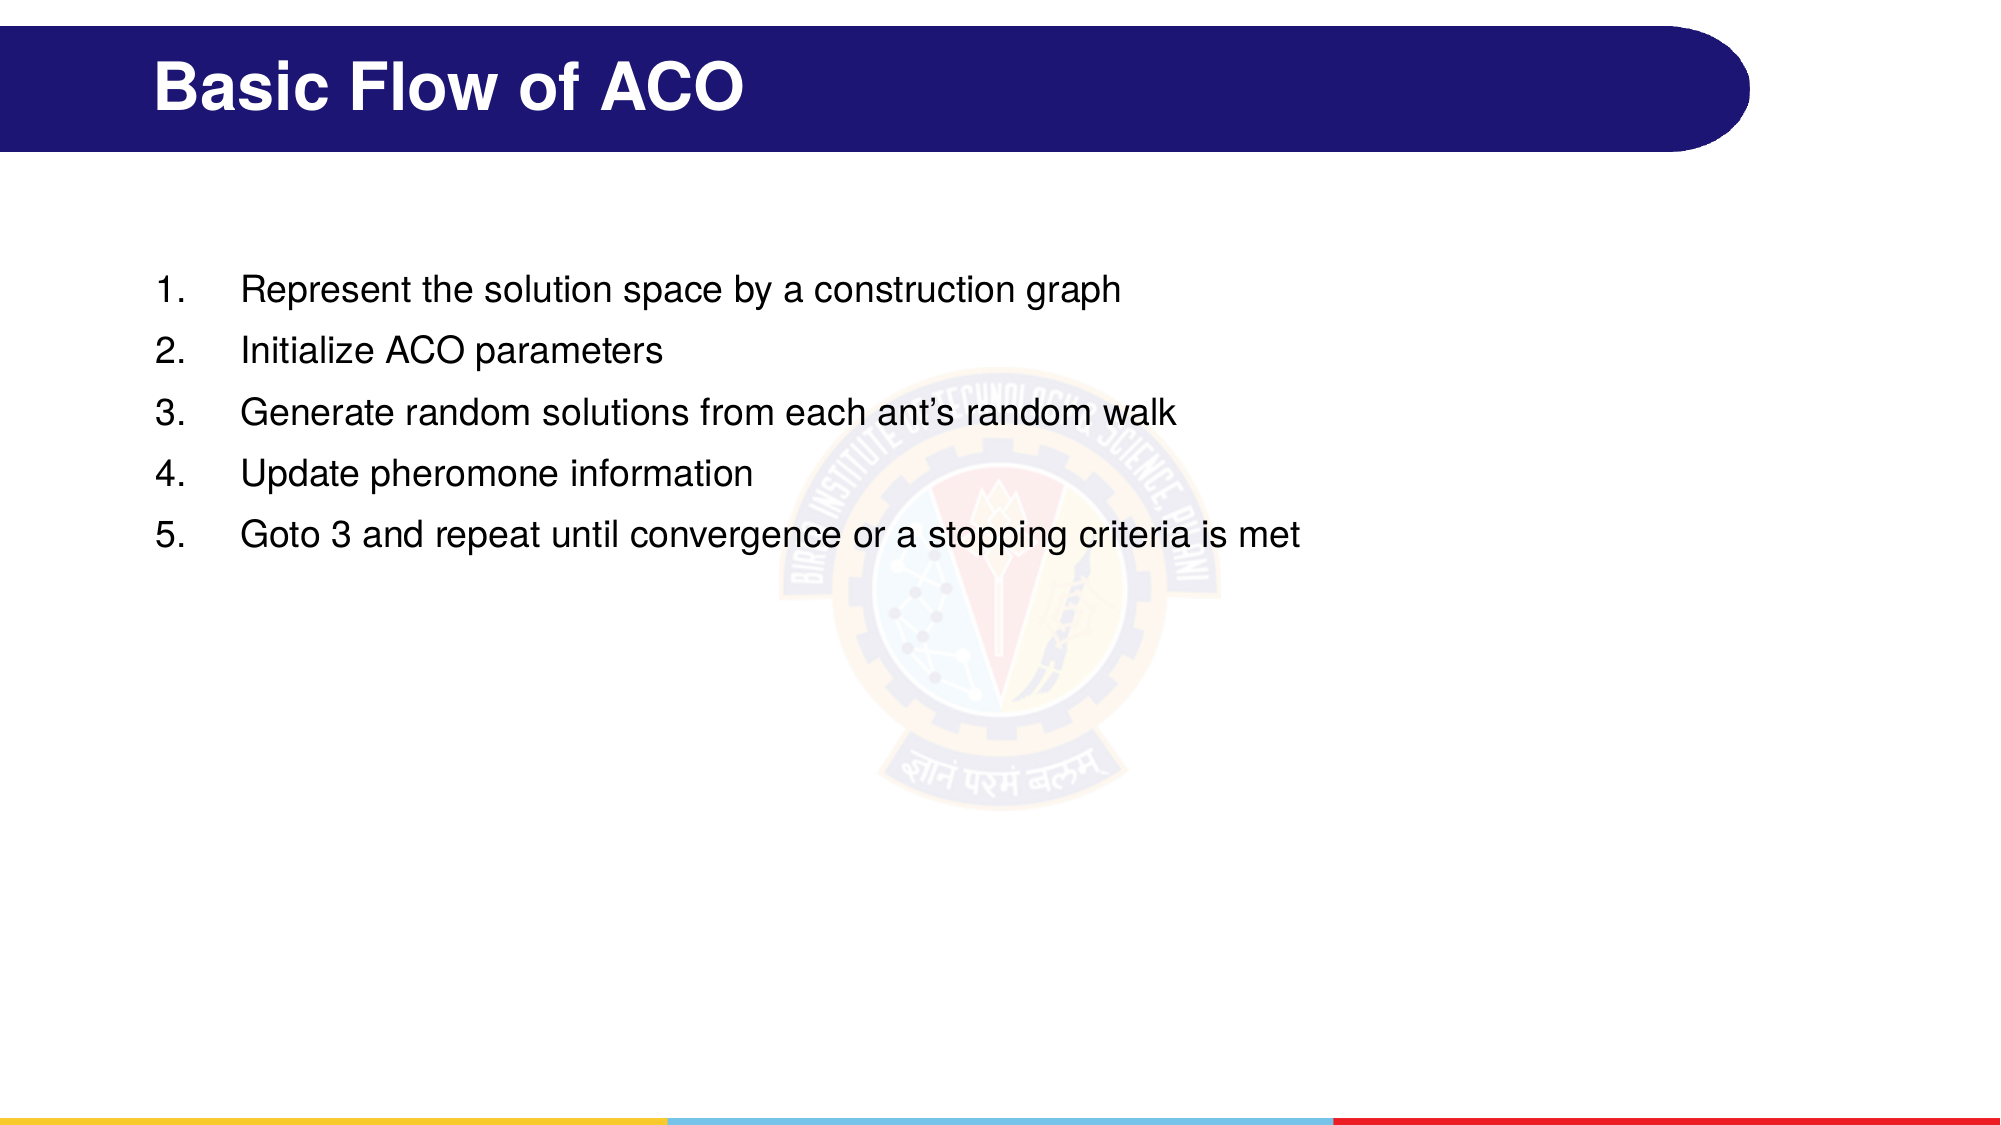

# Basic Flow of ACO

Represent the solution space by a construction graph
Initialize ACO parameters
Generate random solutions from each ant’s random walk
Update pheromone information
Goto 3 and repeat until convergence or a stopping criteria is met